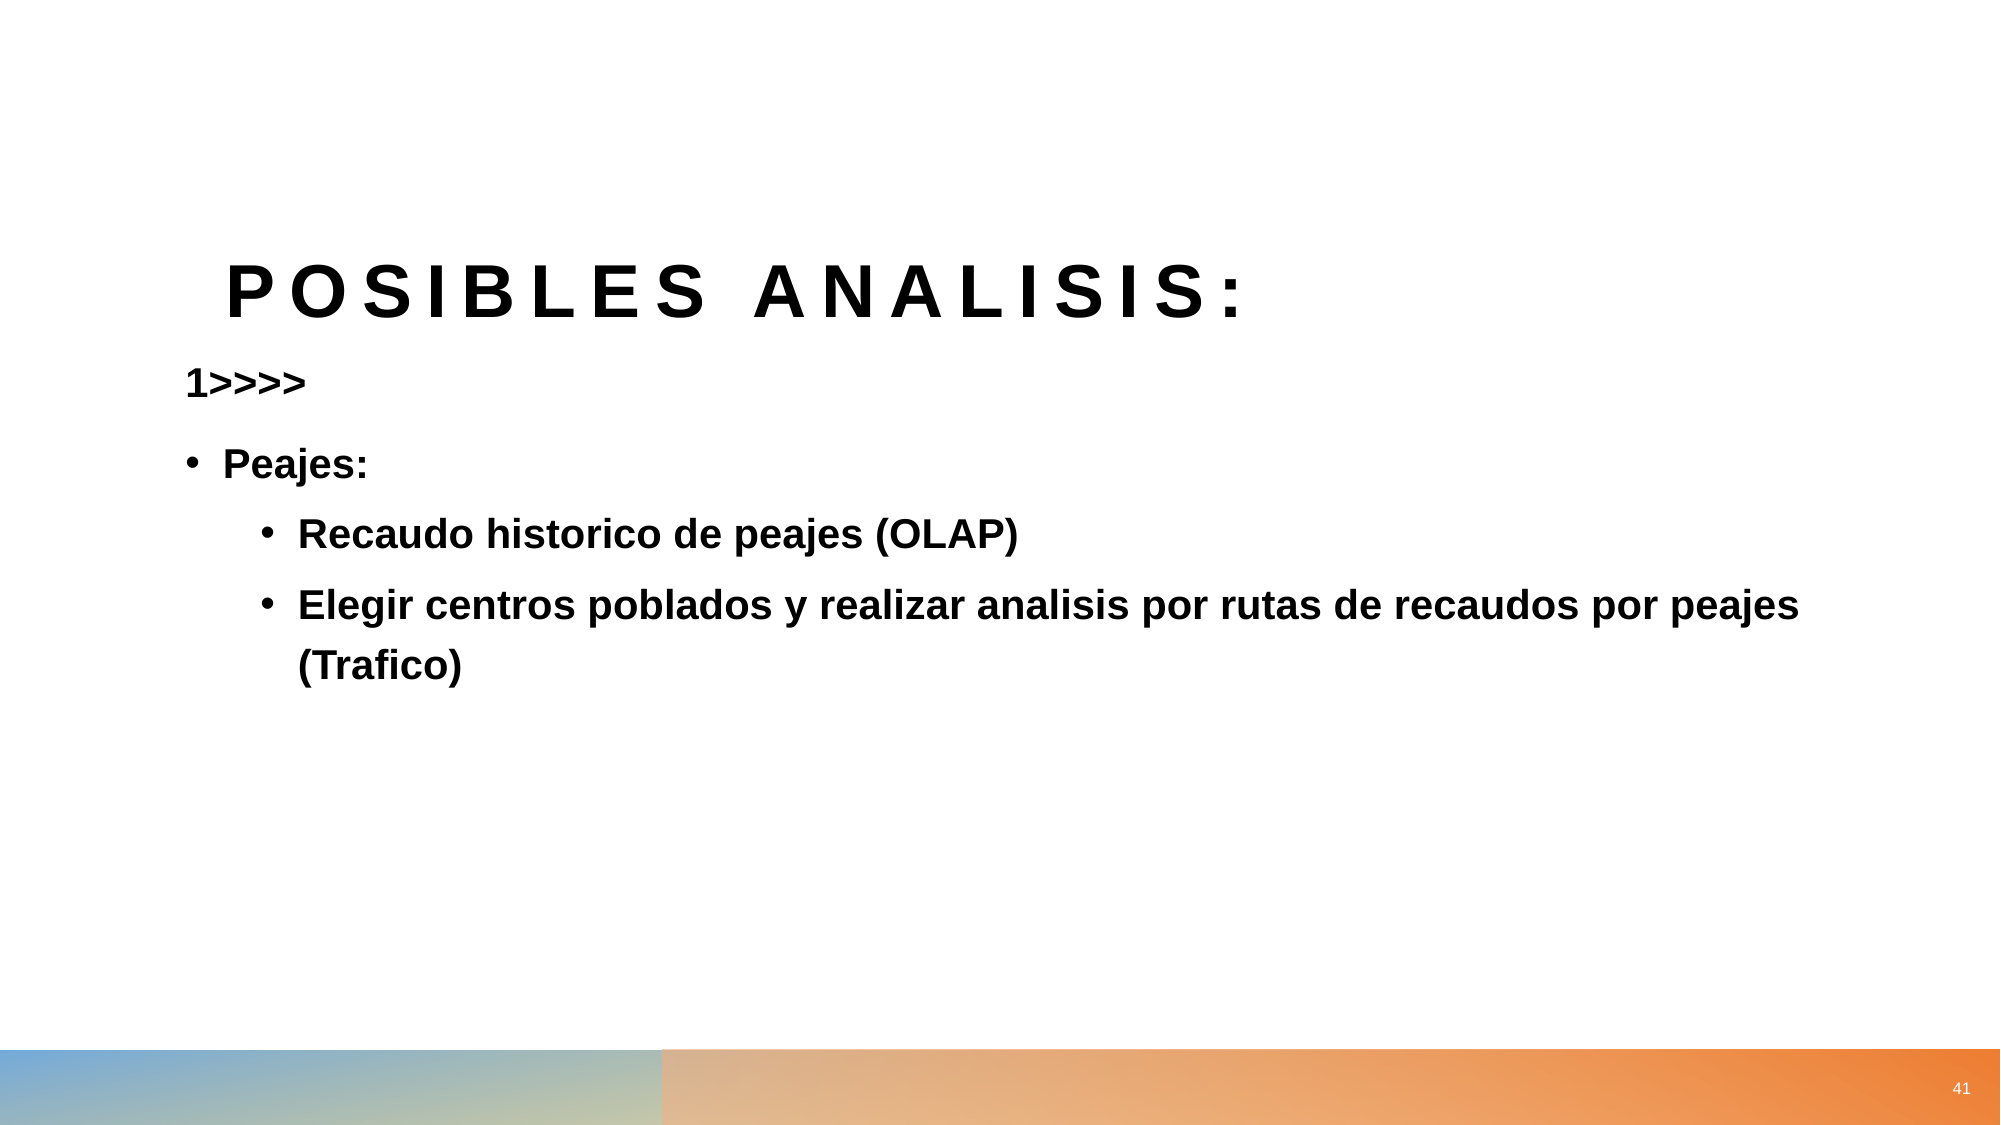

# Posibles analisis:
1>>>>
Peajes:
Recaudo historico de peajes (OLAP)
Elegir centros poblados y realizar analisis por rutas de recaudos por peajes (Trafico)

41